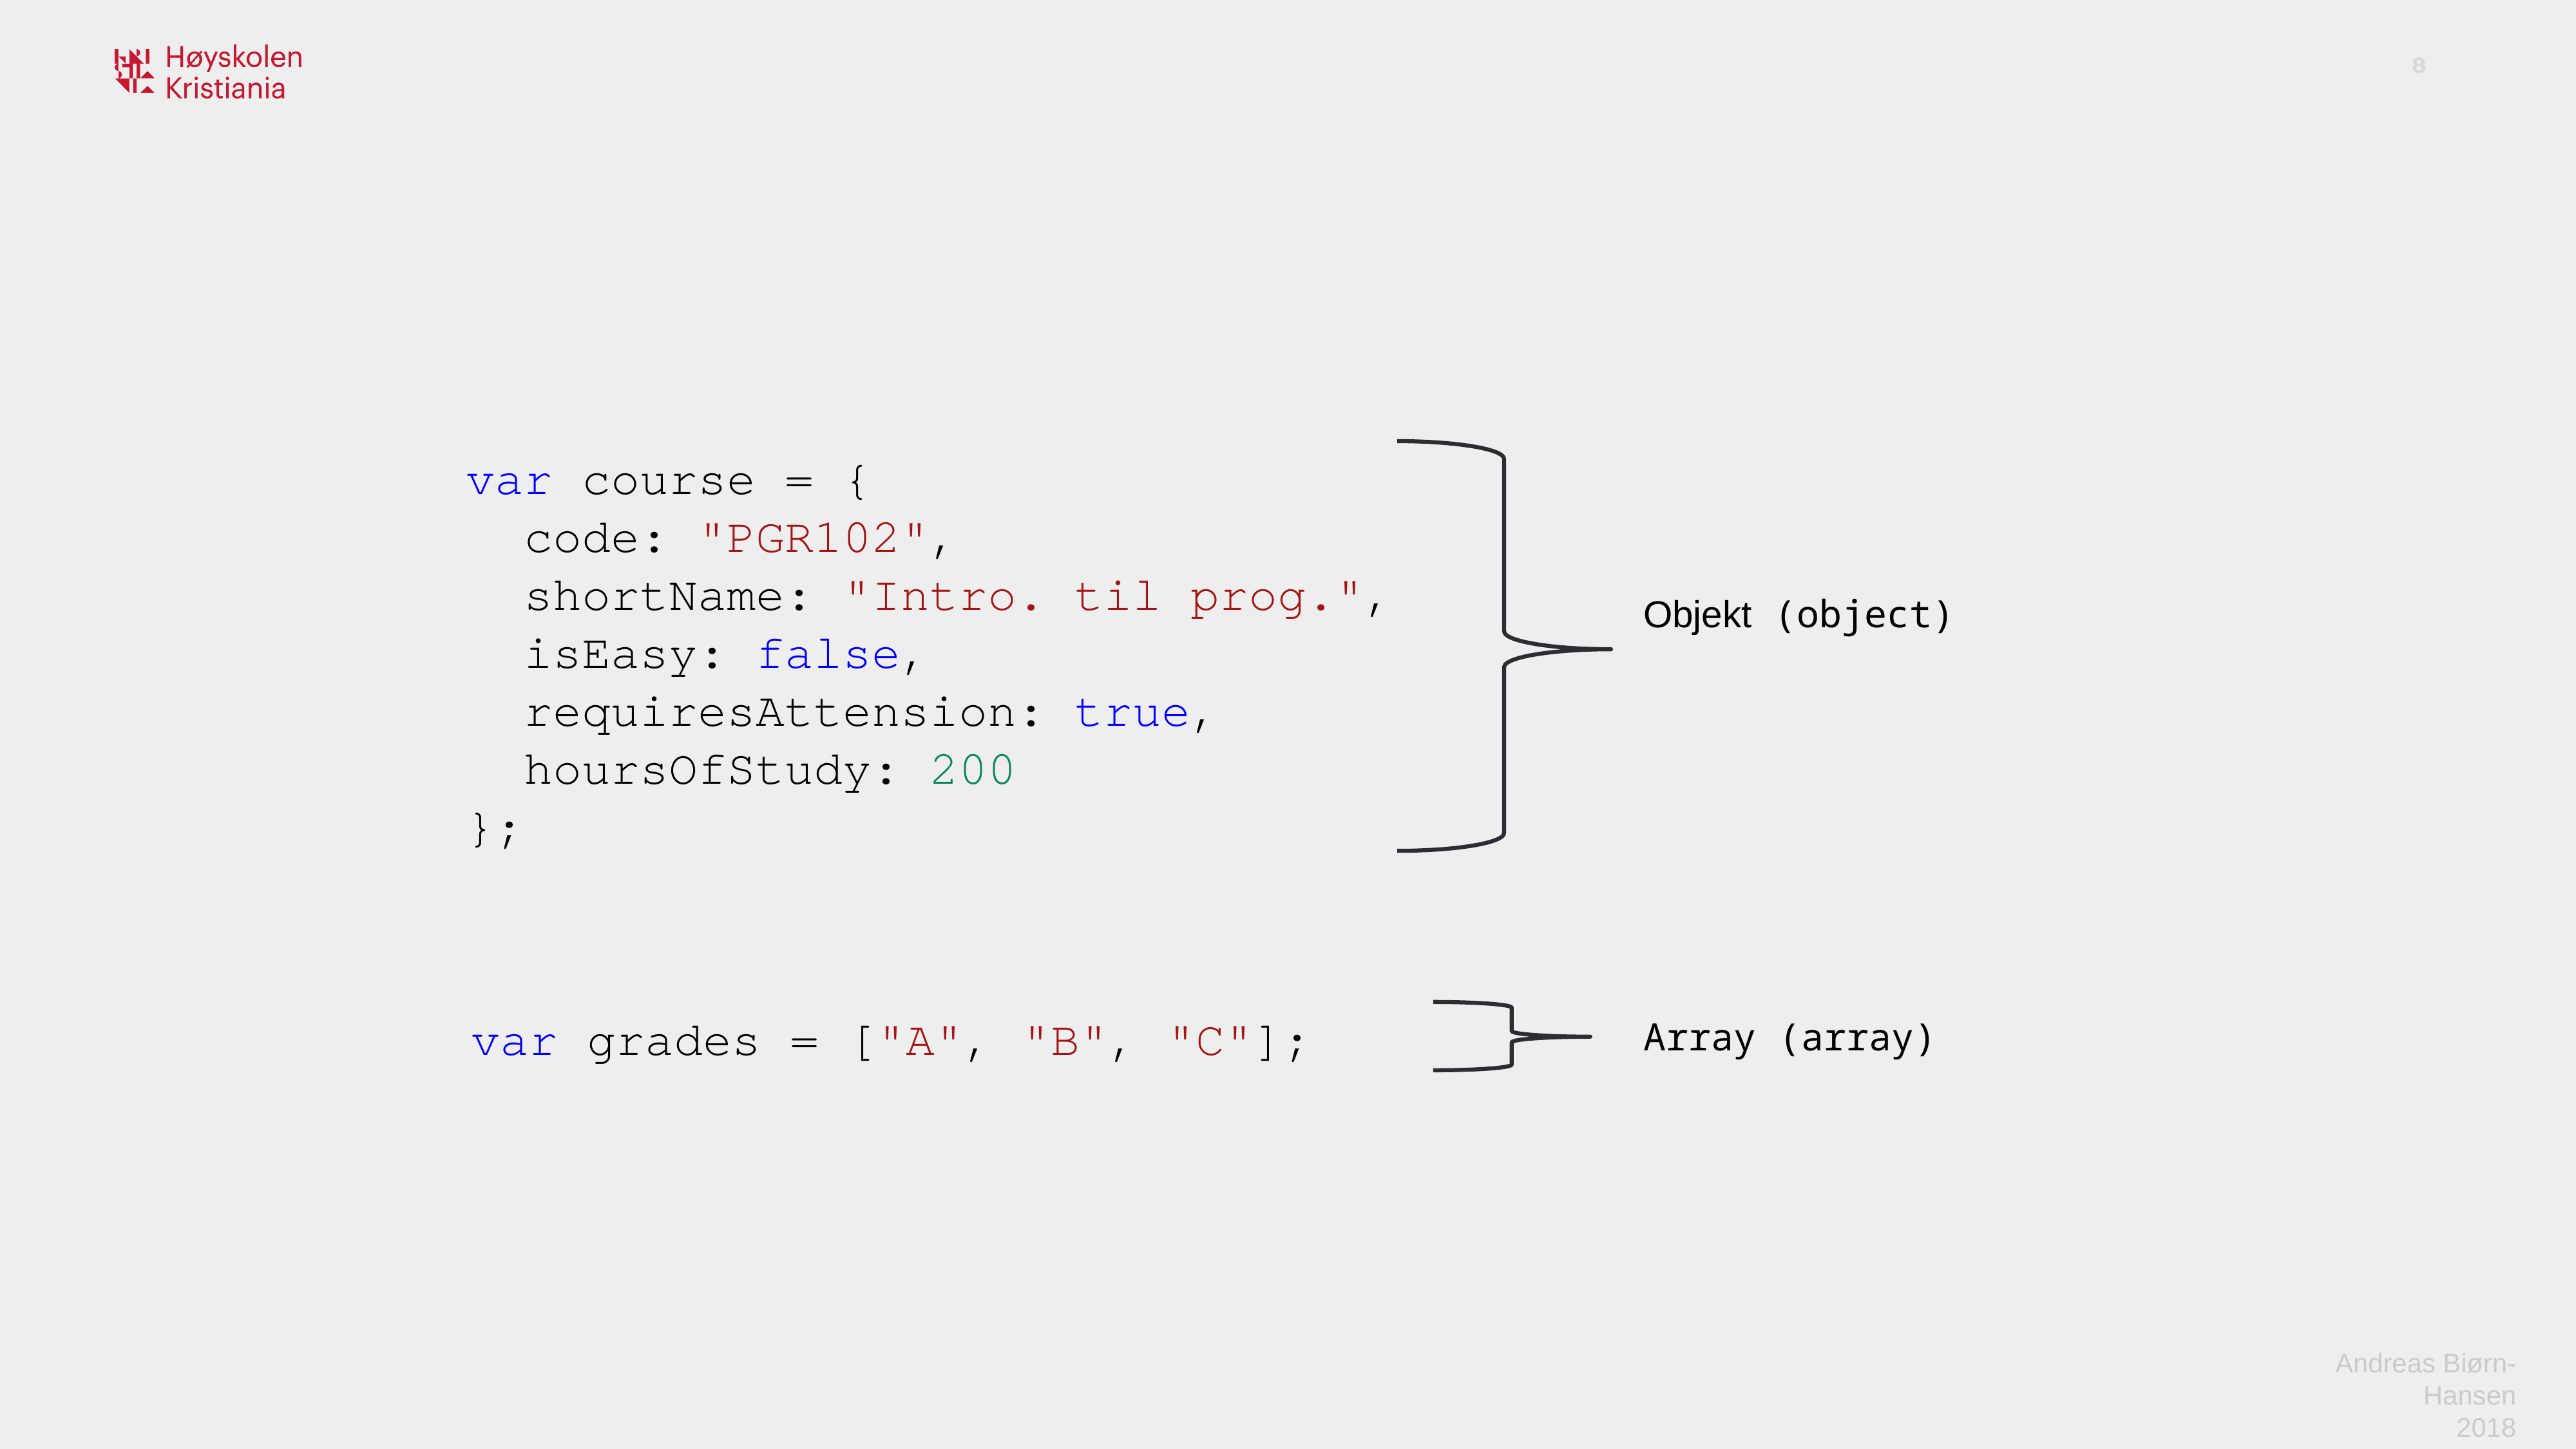

var course = {
  code: "PGR102",
  shortName: "Intro. til prog.",
  isEasy: false,
  requiresAttension: true,
  hoursOfStudy: 200
};
Objekt (object)

Array (array)
var grades = ["A", "B", "C"];